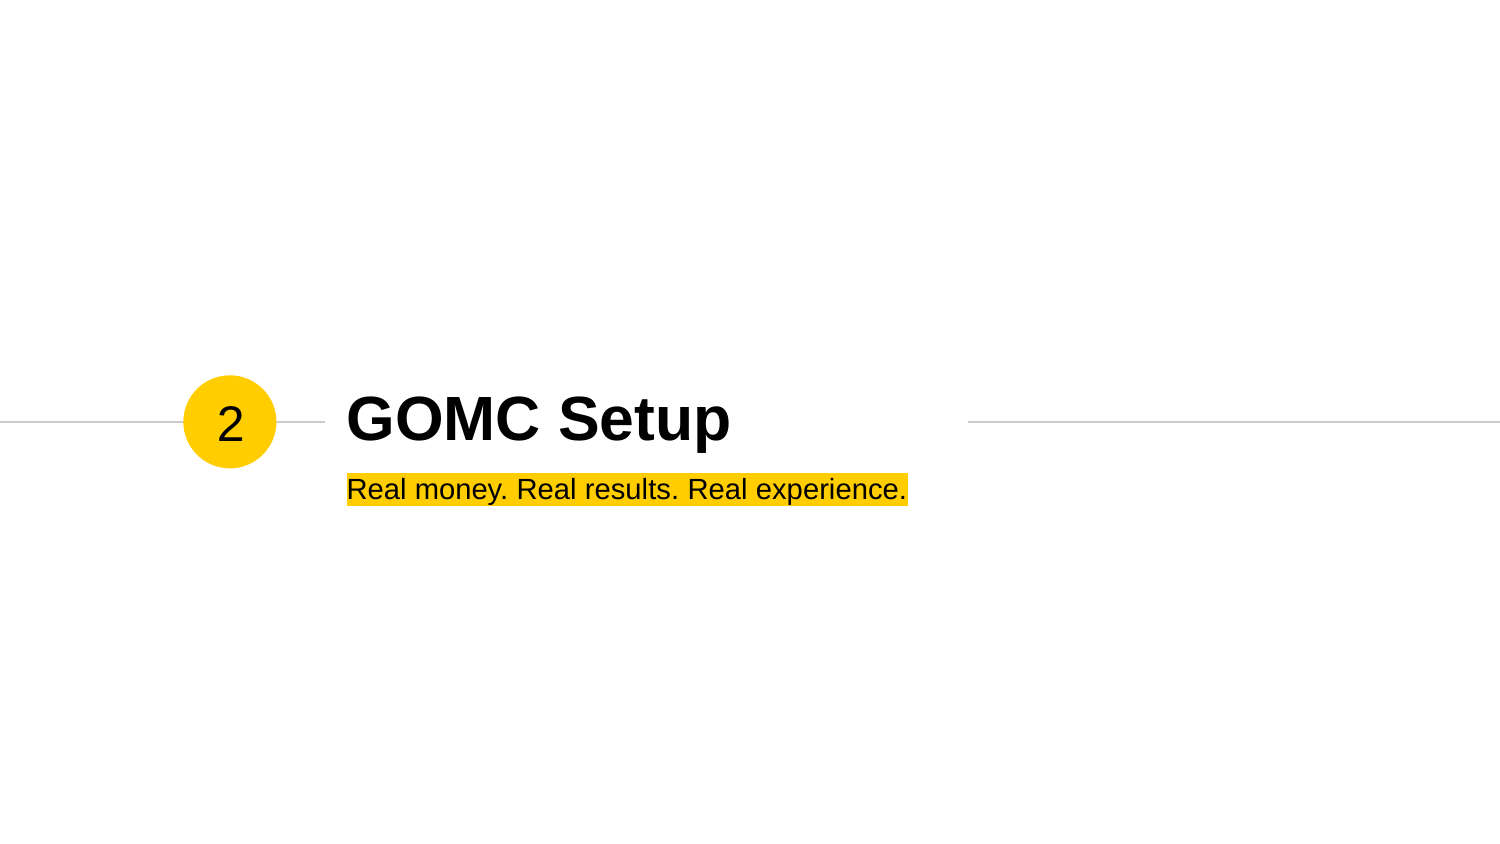

# GOMC Setup
2
Real money. Real results. Real experience.